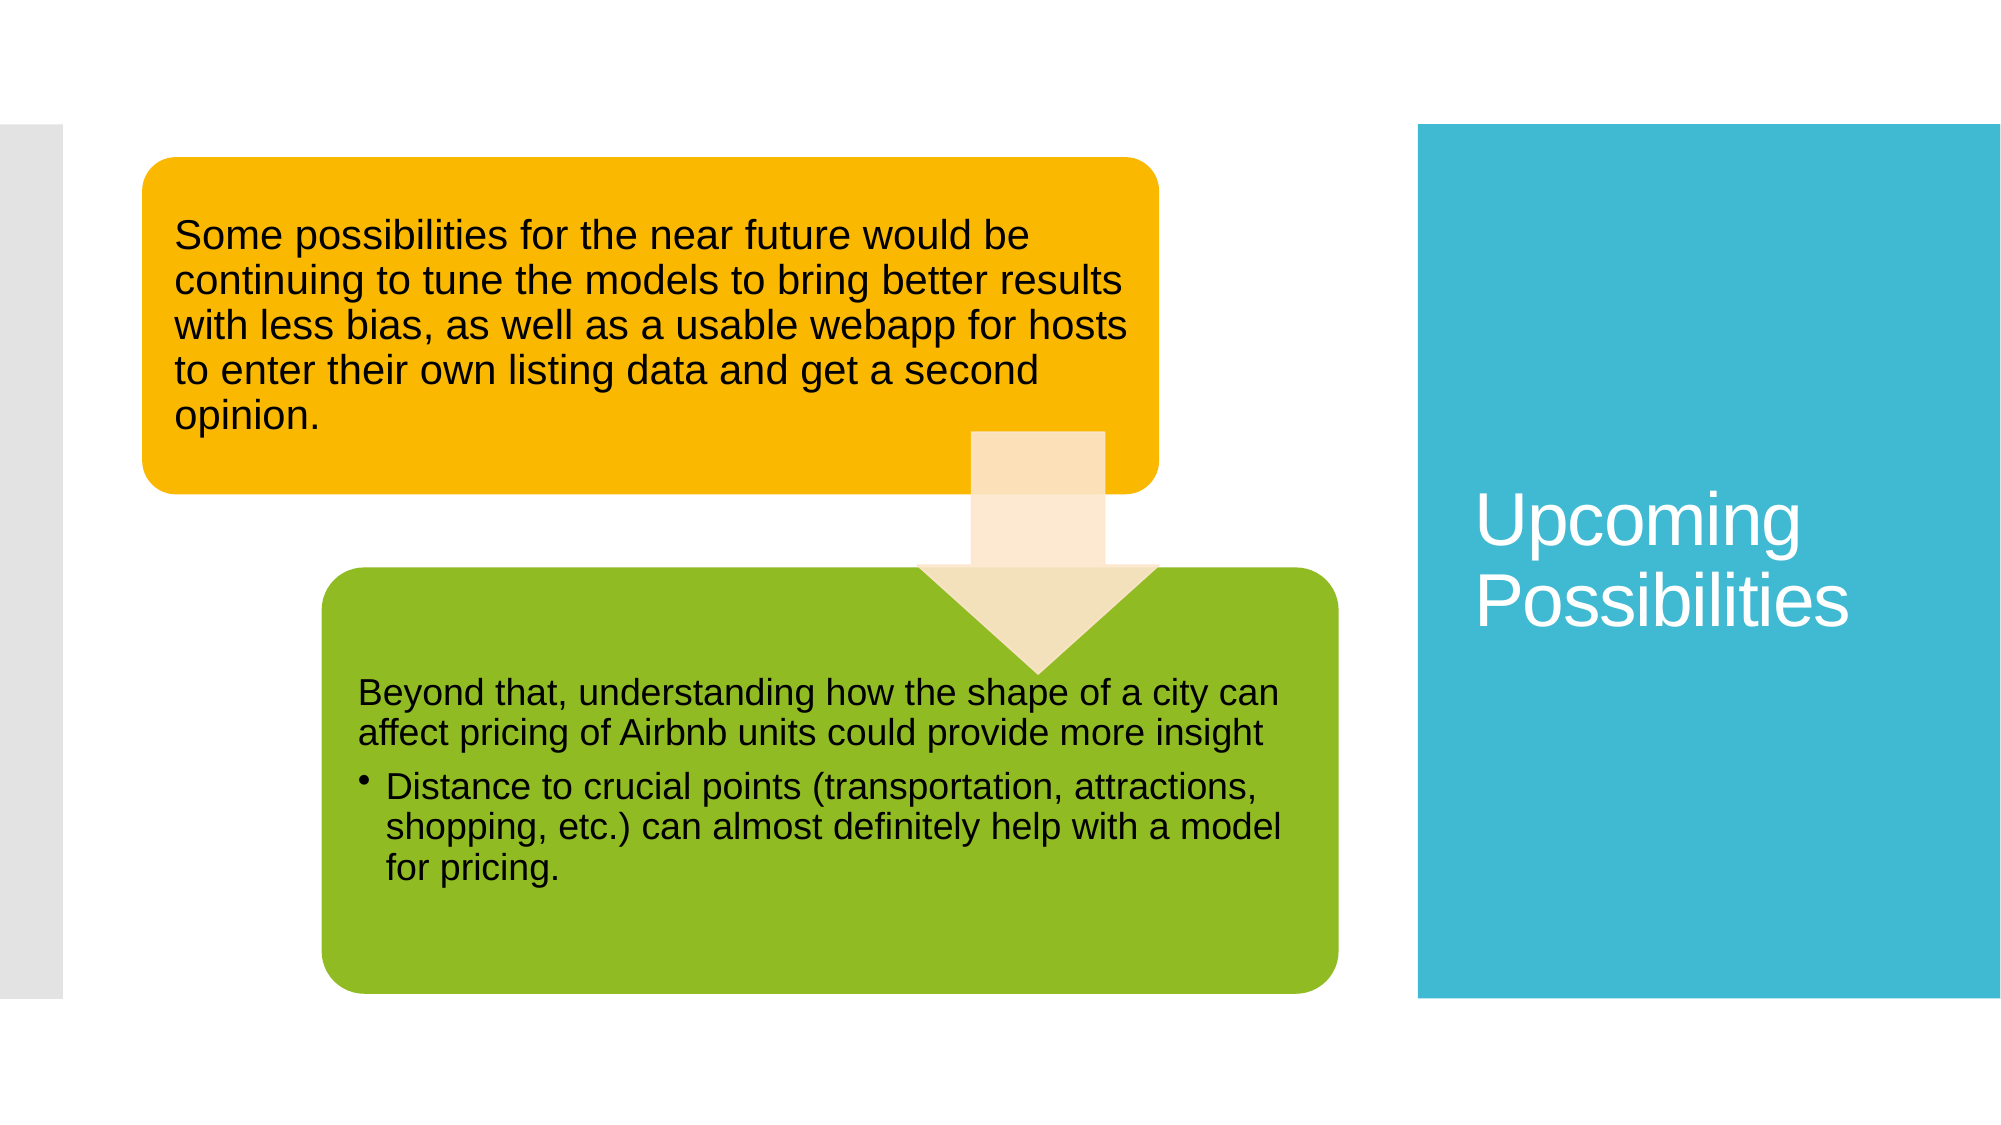

Some possibilities for the near future would be continuing to tune the models to bring better results with less bias, as well as a usable webapp for hosts to enter their own listing data and get a second opinion.
Beyond that, understanding how the shape of a city can affect pricing of Airbnb units could provide more insight
Distance to crucial points (transportation, attractions, shopping, etc.) can almost definitely help with a model for pricing.

# Upcoming Possibilities